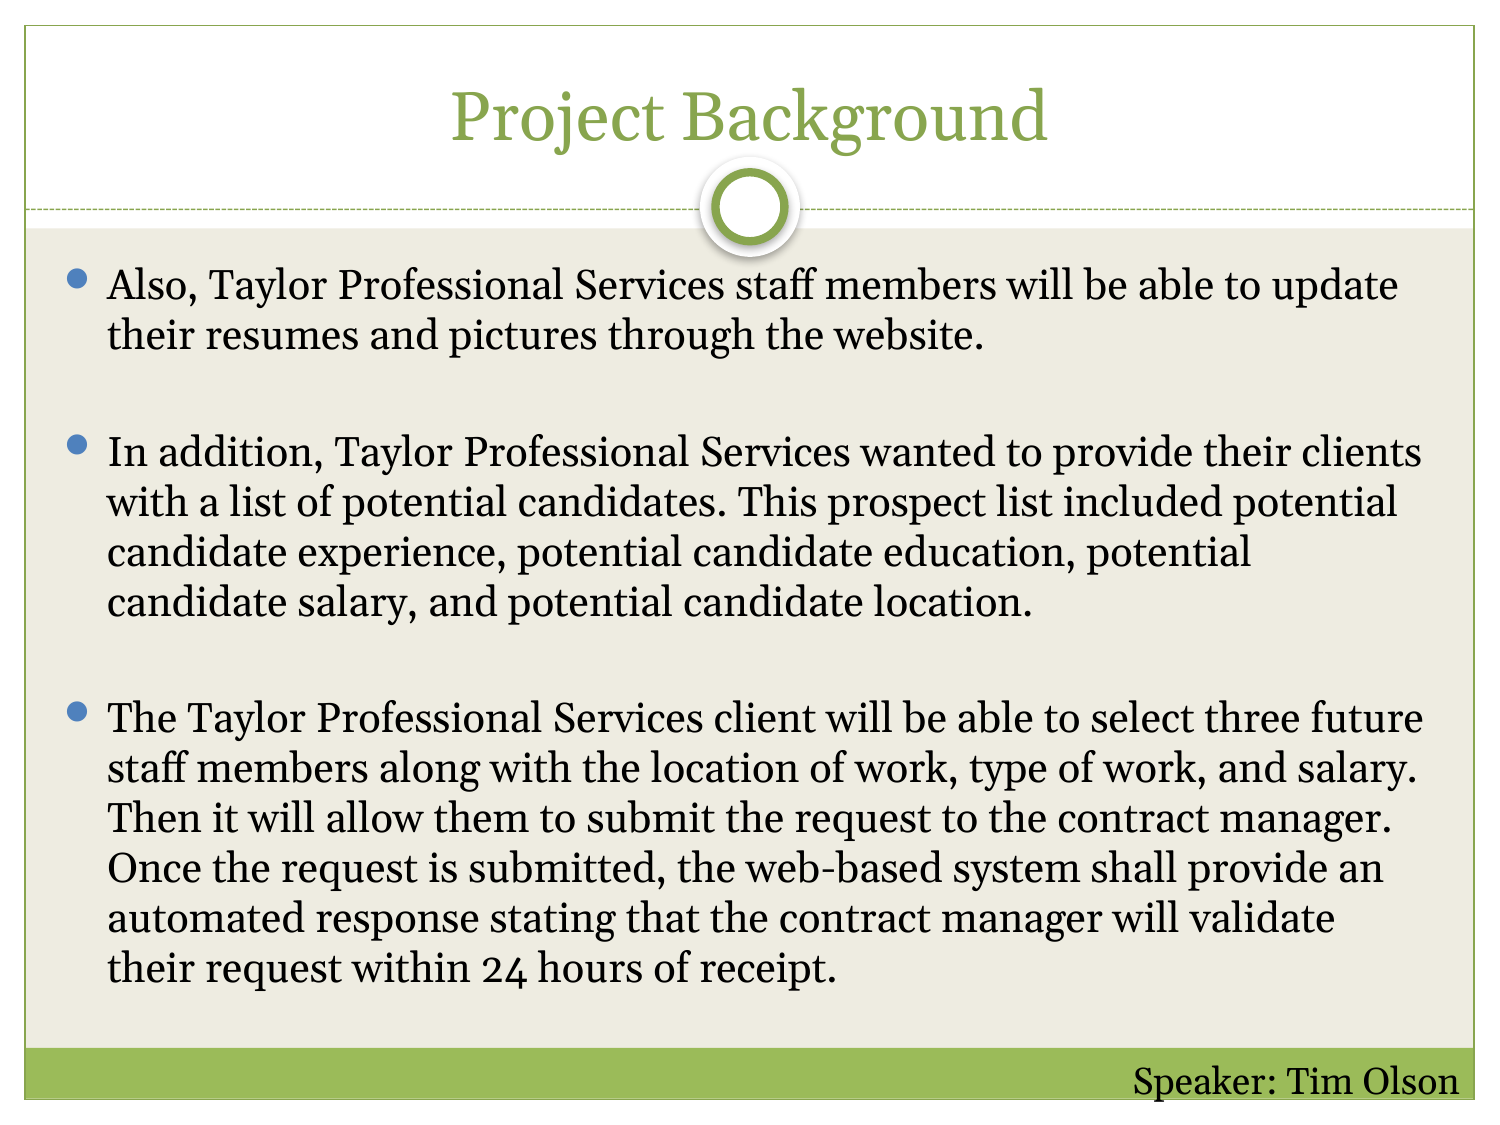

# Project Background
Also, Taylor Professional Services staff members will be able to update their resumes and pictures through the website.

In addition, Taylor Professional Services wanted to provide their clients with a list of potential candidates. This prospect list included potential candidate experience, potential candidate education, potential candidate salary, and potential candidate location.

The Taylor Professional Services client will be able to select three future staff members along with the location of work, type of work, and salary. Then it will allow them to submit the request to the contract manager. Once the request is submitted, the web-based system shall provide an automated response stating that the contract manager will validate their request within 24 hours of receipt.

Speaker: Tim Olson